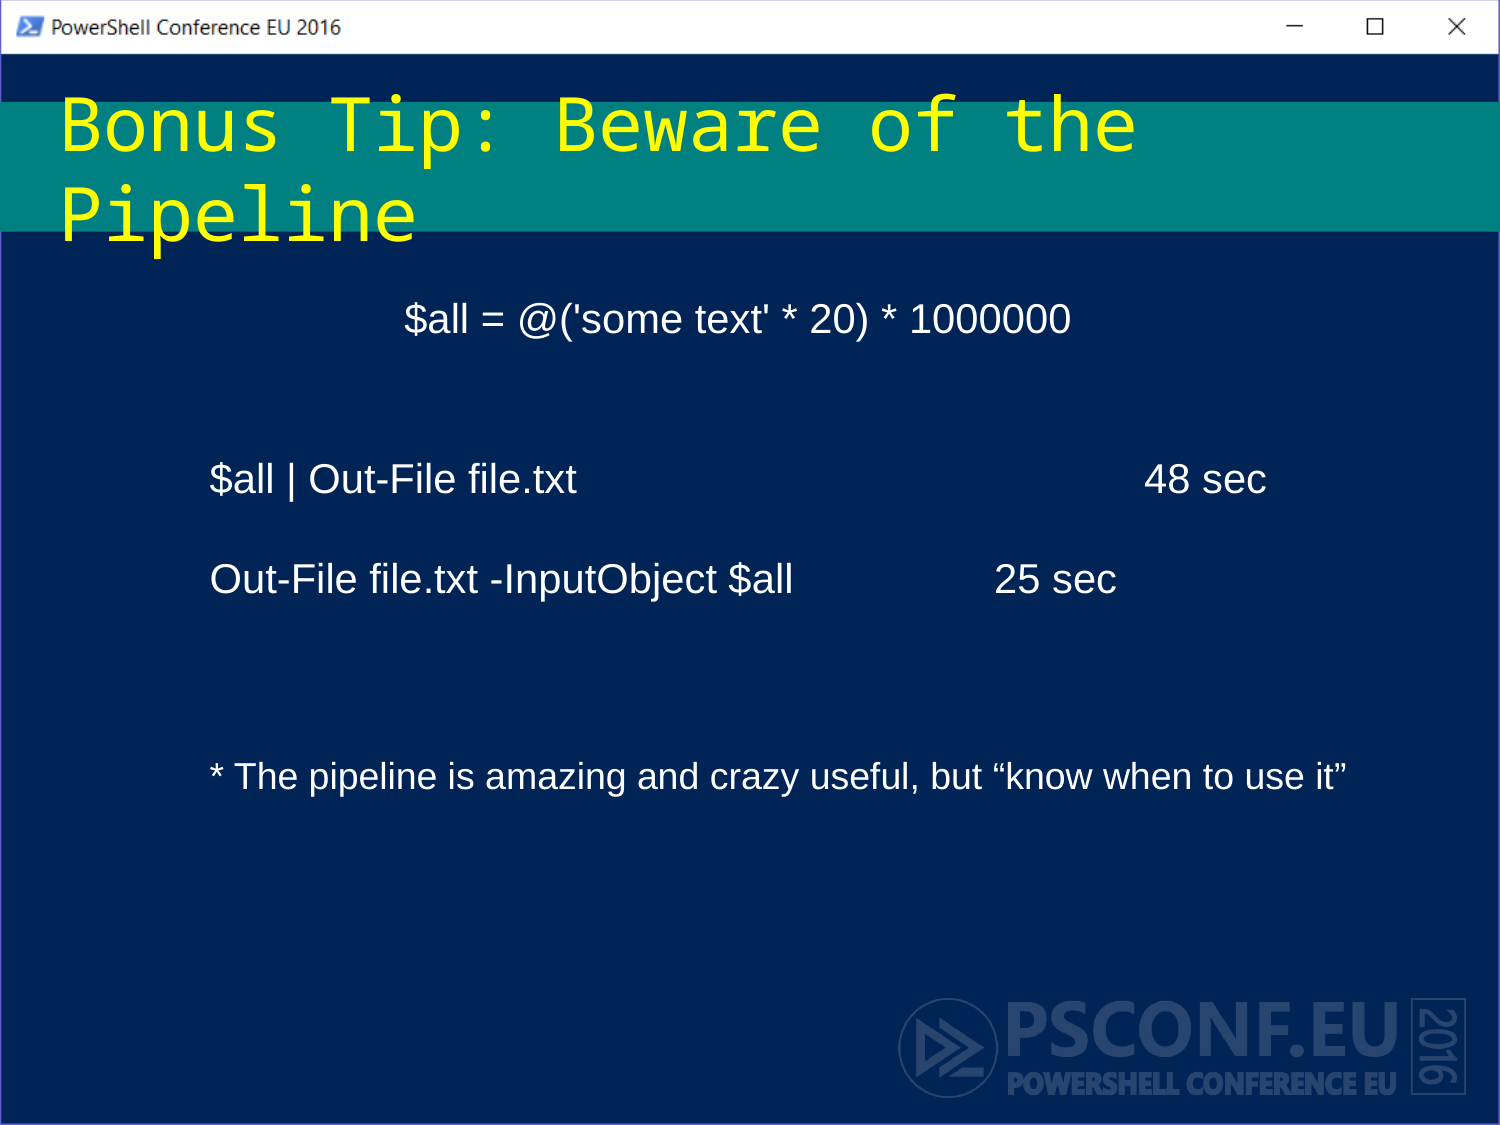

# Bonus Tip: Beware of the Pipeline
$all = @('some text' * 20) * 1000000
$all | Out-File file.txt				   48 sec

Out-File file.txt -InputObject $all		   25 sec

* The pipeline is amazing and crazy useful, but “know when to use it”